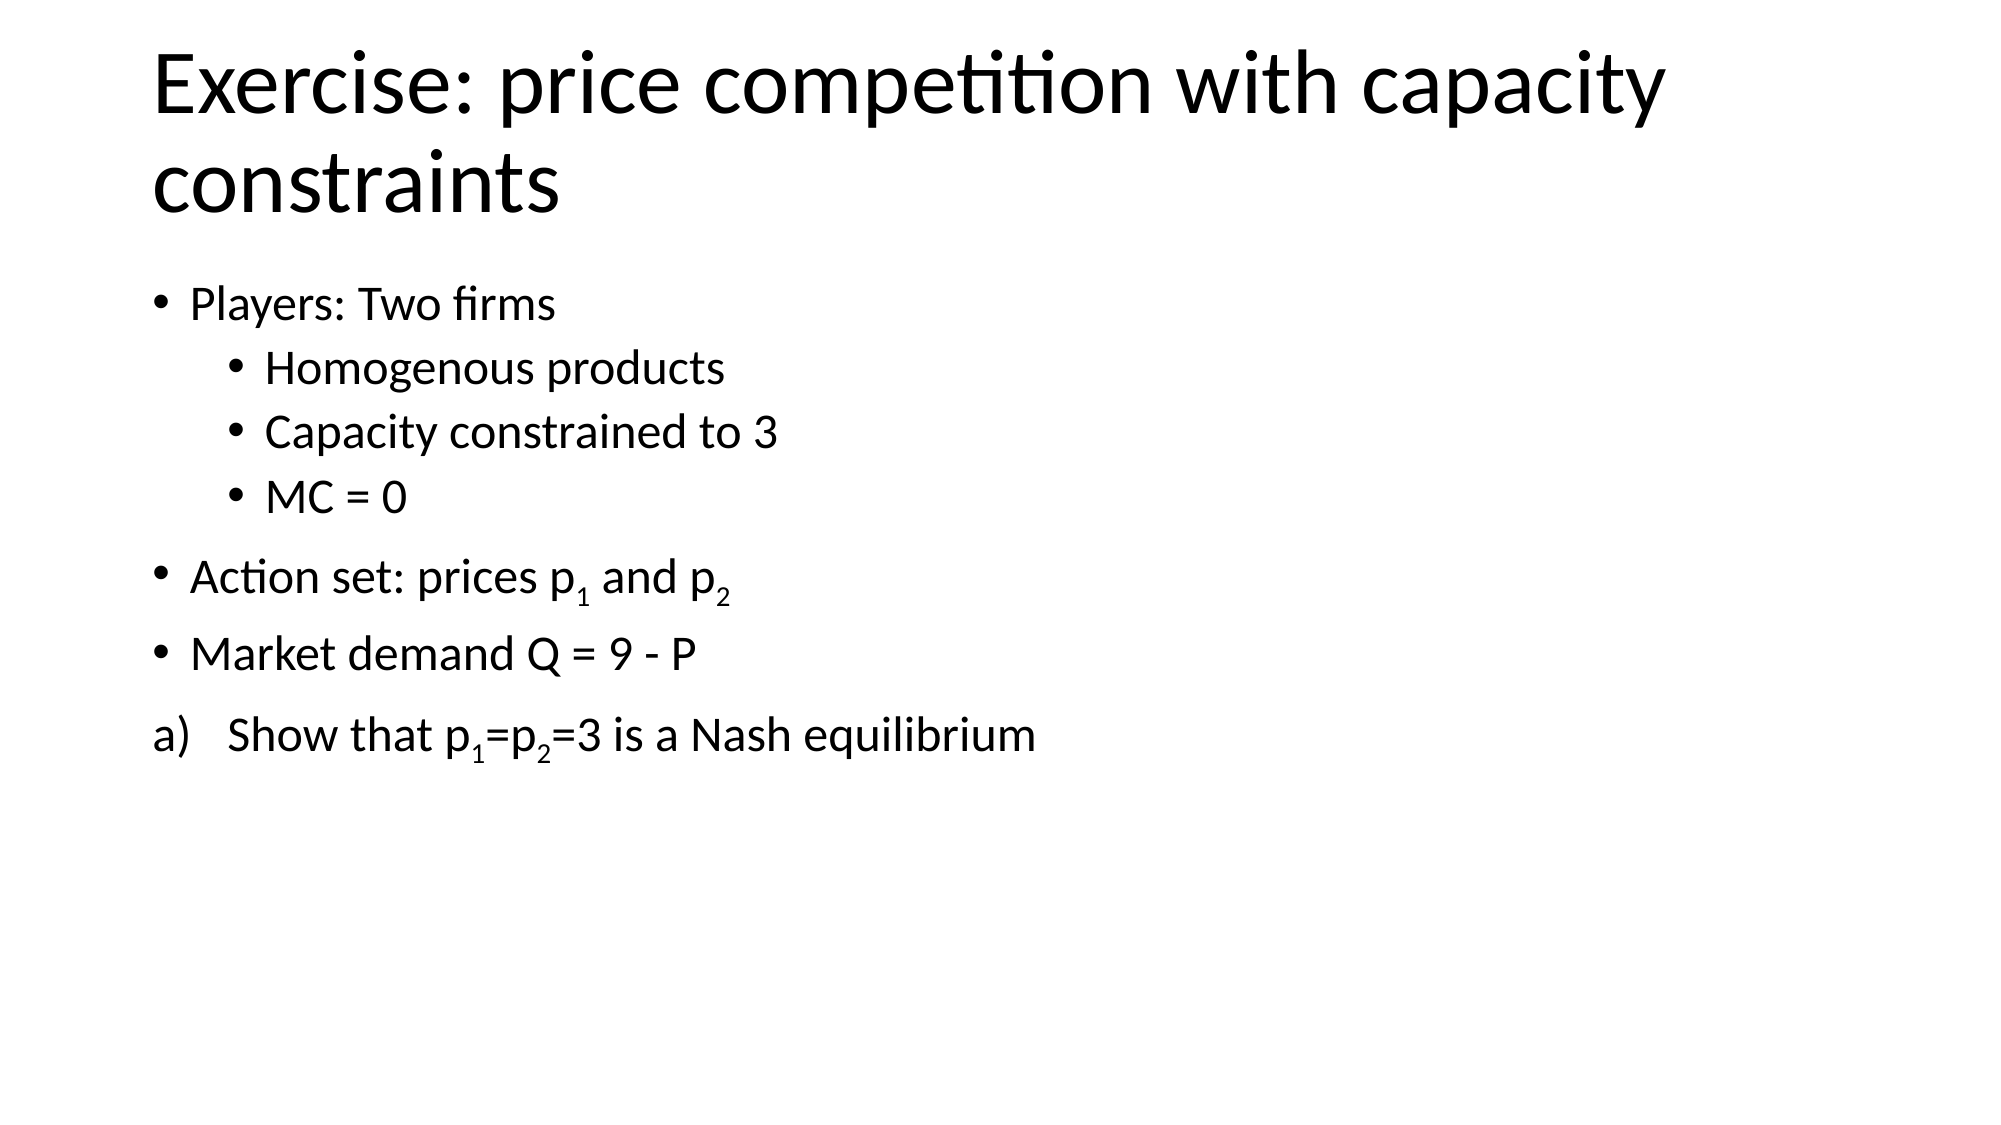

# Exercise: price competition with capacity constraints
Players: Two firms
Homogenous products
Capacity constrained to 3
MC = 0
Action set: prices p1 and p2
Market demand Q = 9 - P
Show that p1=p2=3 is a Nash equilibrium